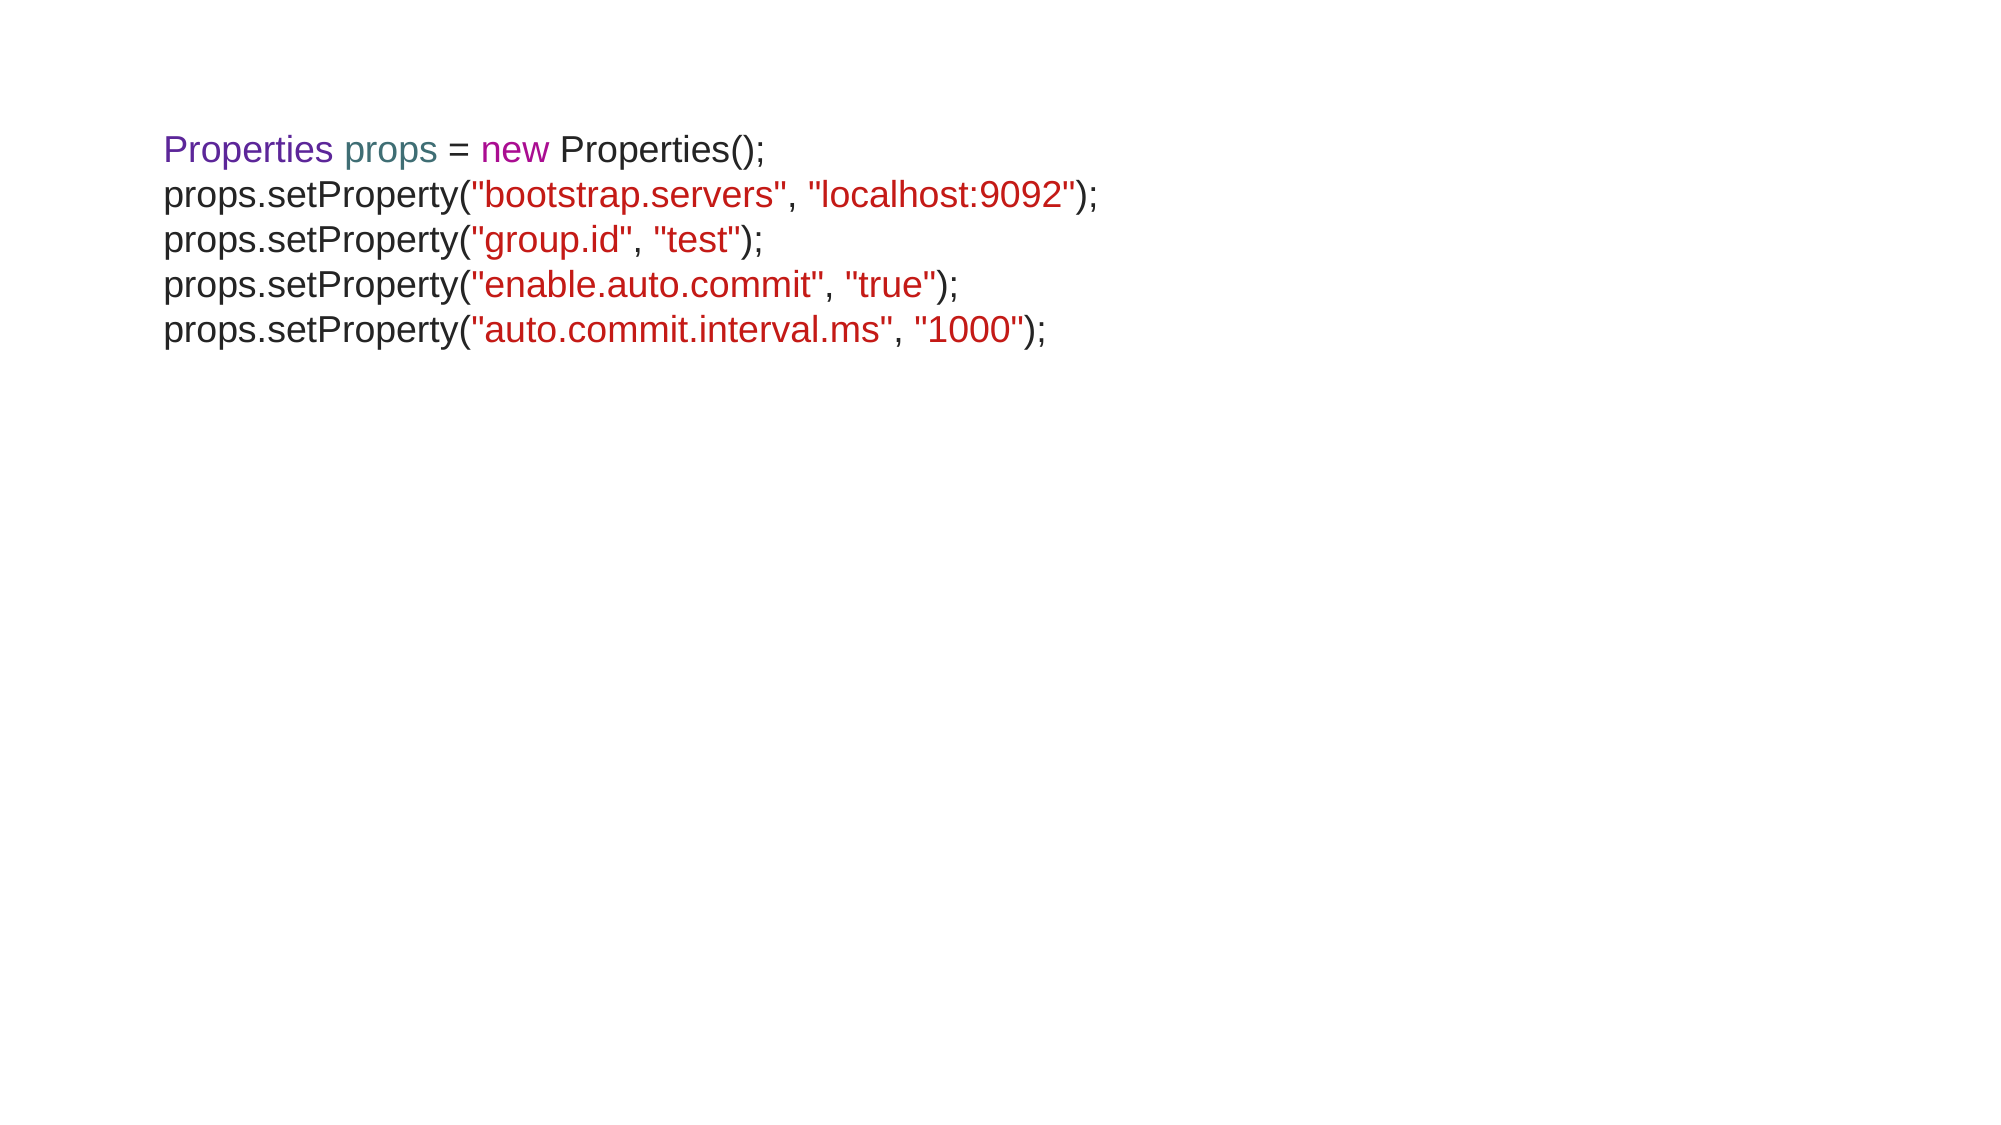

Properties props = new Properties();
props.setProperty("bootstrap.servers", "localhost:9092");
props.setProperty("group.id", "test");
props.setProperty("enable.auto.commit", "true");
props.setProperty("auto.commit.interval.ms", "1000");